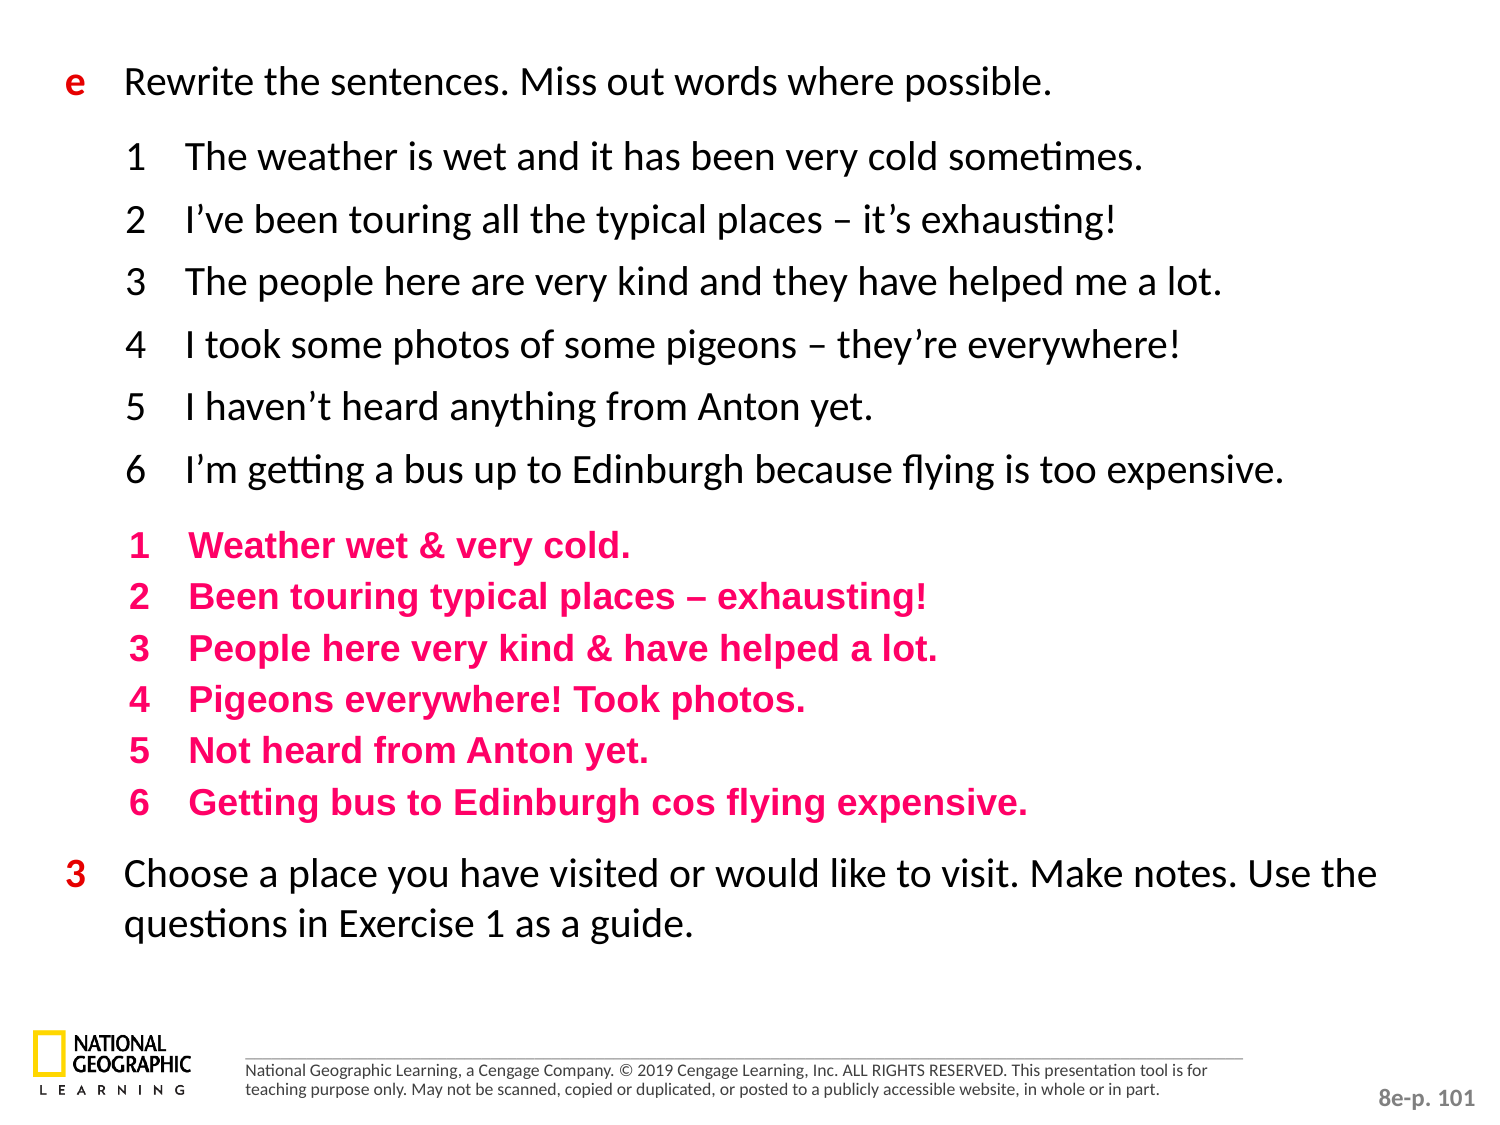

e 	Rewrite the sentences. Miss out words where possible.
1 	The weather is wet and it has been very cold sometimes.
2 	I’ve been touring all the typical places – it’s exhausting!
3 	The people here are very kind and they have helped me a lot.
4 	I took some photos of some pigeons – they’re everywhere!
5 	I haven’t heard anything from Anton yet.
6 	I’m getting a bus up to Edinburgh because flying is too expensive.
1 	Weather wet & very cold.
2 	Been touring typical places – exhausting!
3 	People here very kind & have helped a lot.
4 	Pigeons everywhere! Took photos.
5 	Not heard from Anton yet.
6 	Getting bus to Edinburgh cos flying expensive.
3	Choose a place you have visited or would like to visit. Make notes. Use the questions in Exercise 1 as a guide.
8e-p. 101